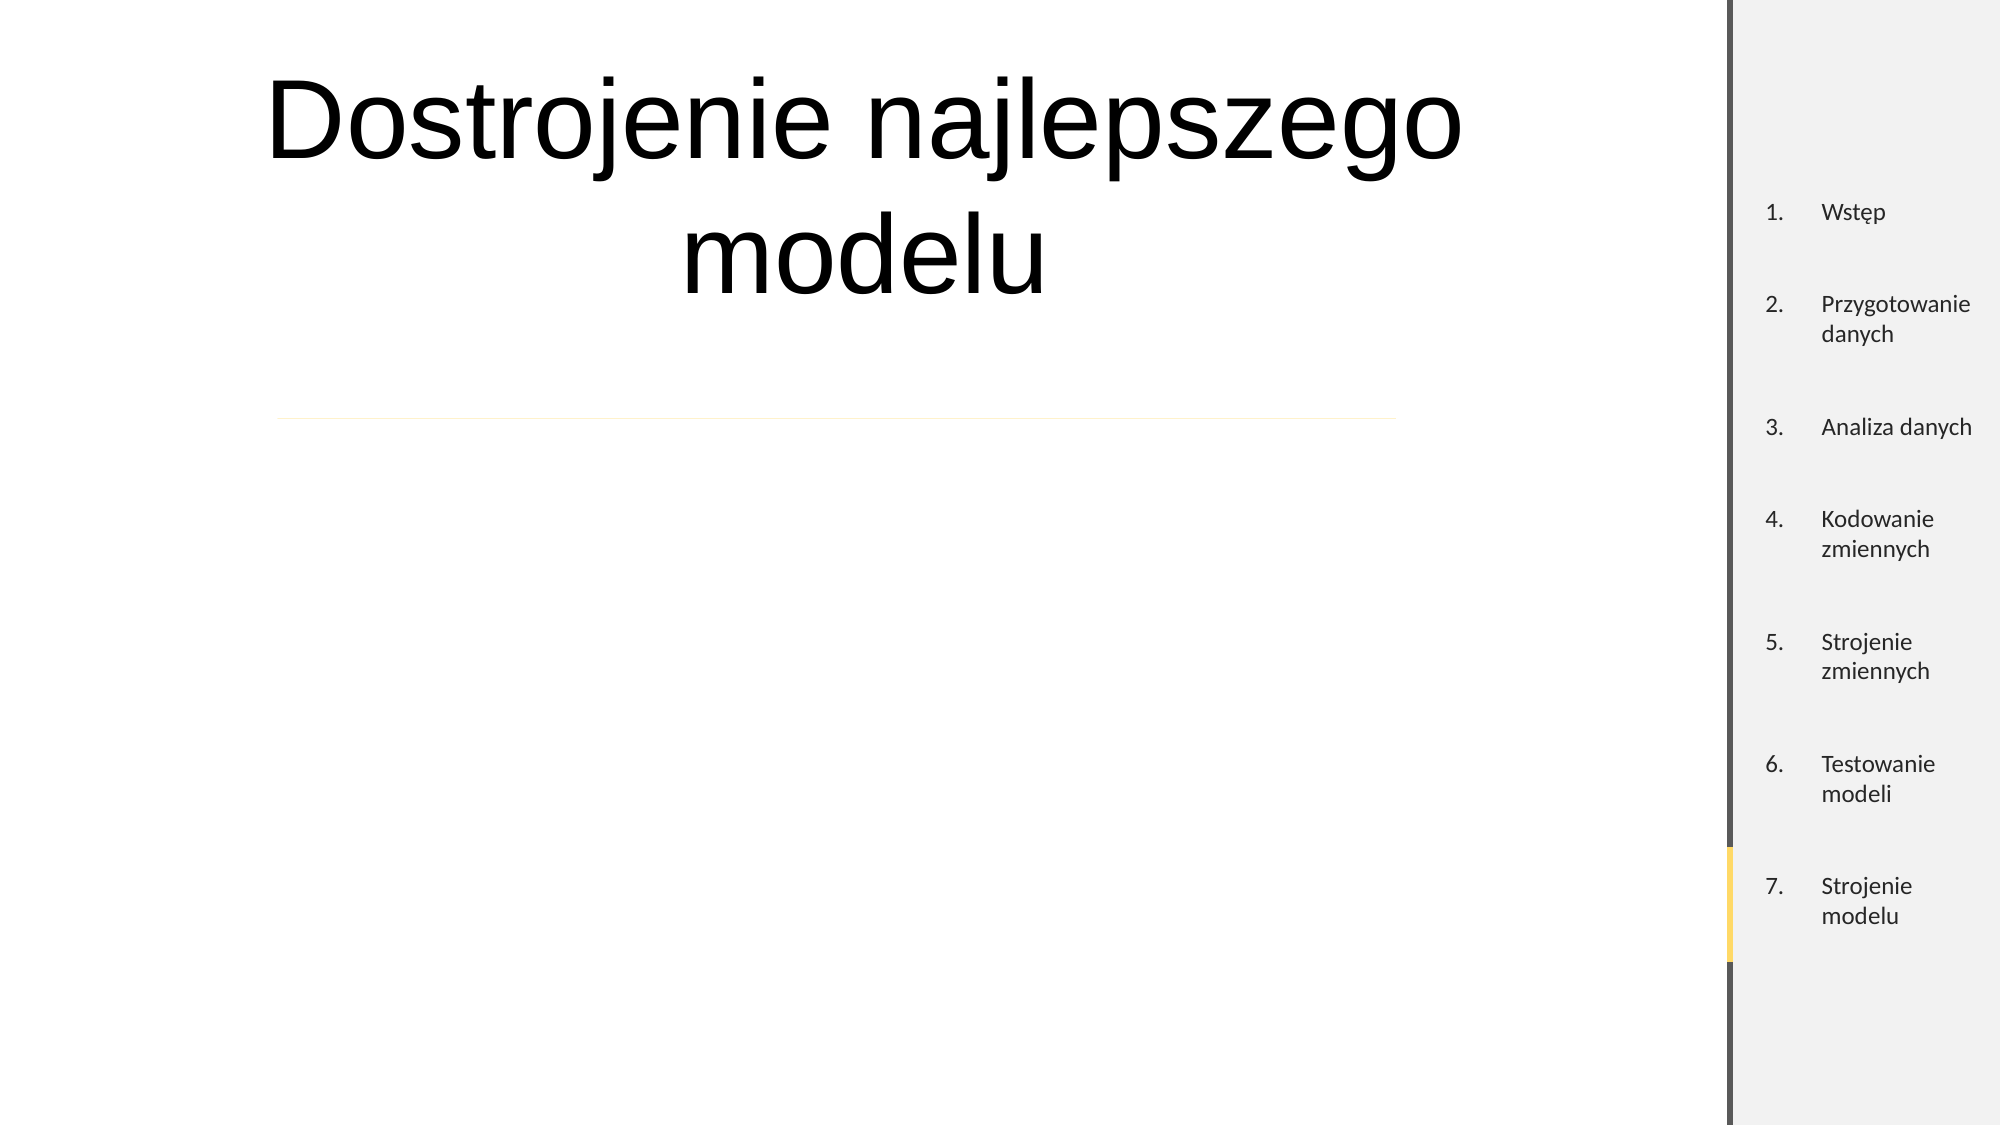

Wstęp
Przygotowanie danych
Analiza danych
Kodowanie zmiennych
Strojenie zmiennych
Testowanie modeli
Strojenie modelu

Dostrojenie najlepszego modelu

Zastosowanie bardziej szczegółowej miary
Znalezienie najlepszych hiperparametrów
Określenie najważniejszych zmiennych w zbiorze